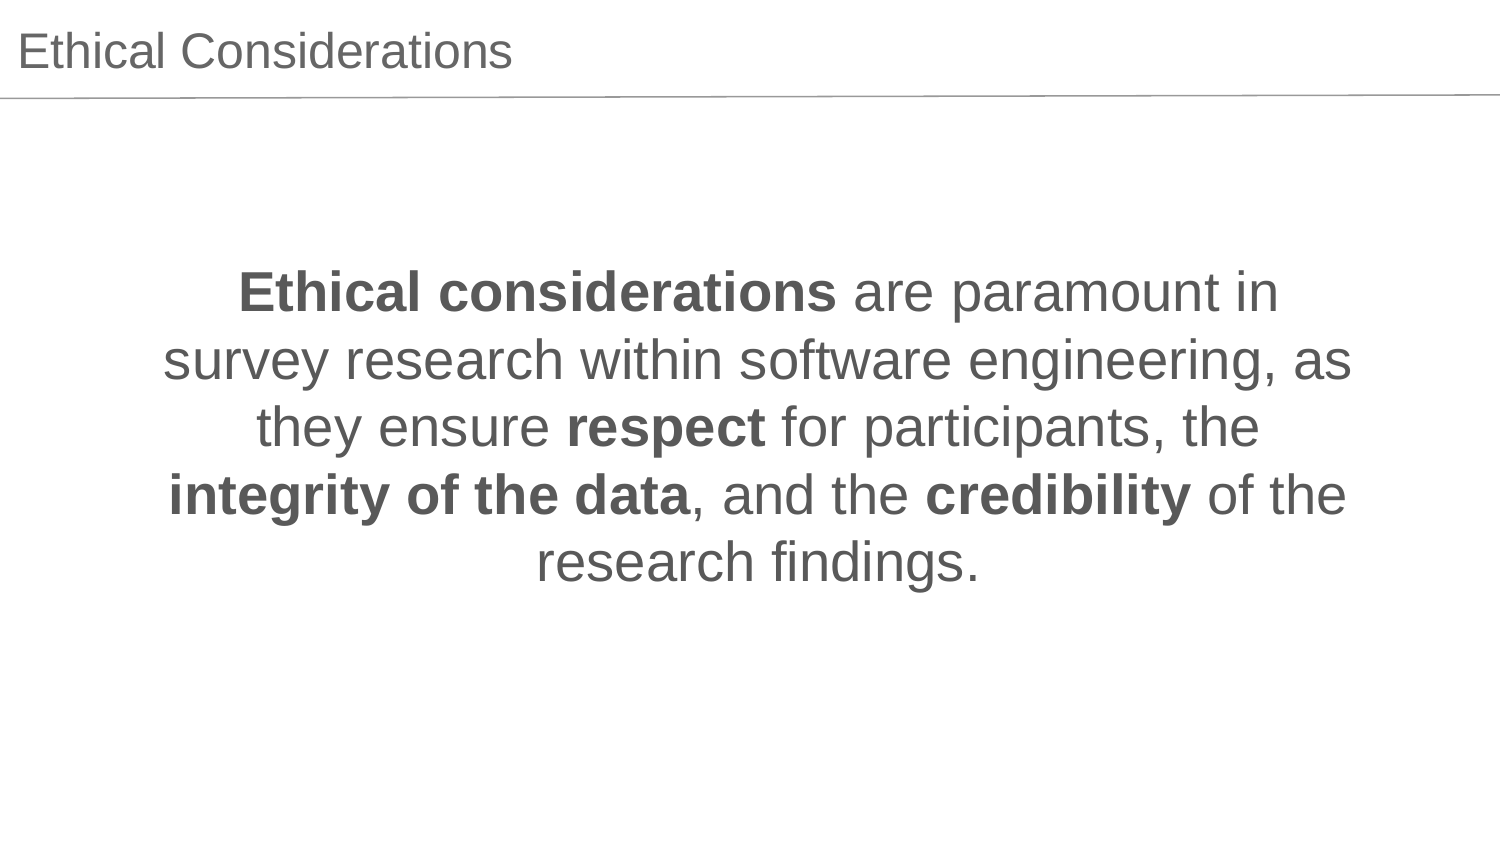

Ethical Considerations
Ethical considerations are paramount in survey research within software engineering, as they ensure respect for participants, the integrity of the data, and the credibility of the research findings.